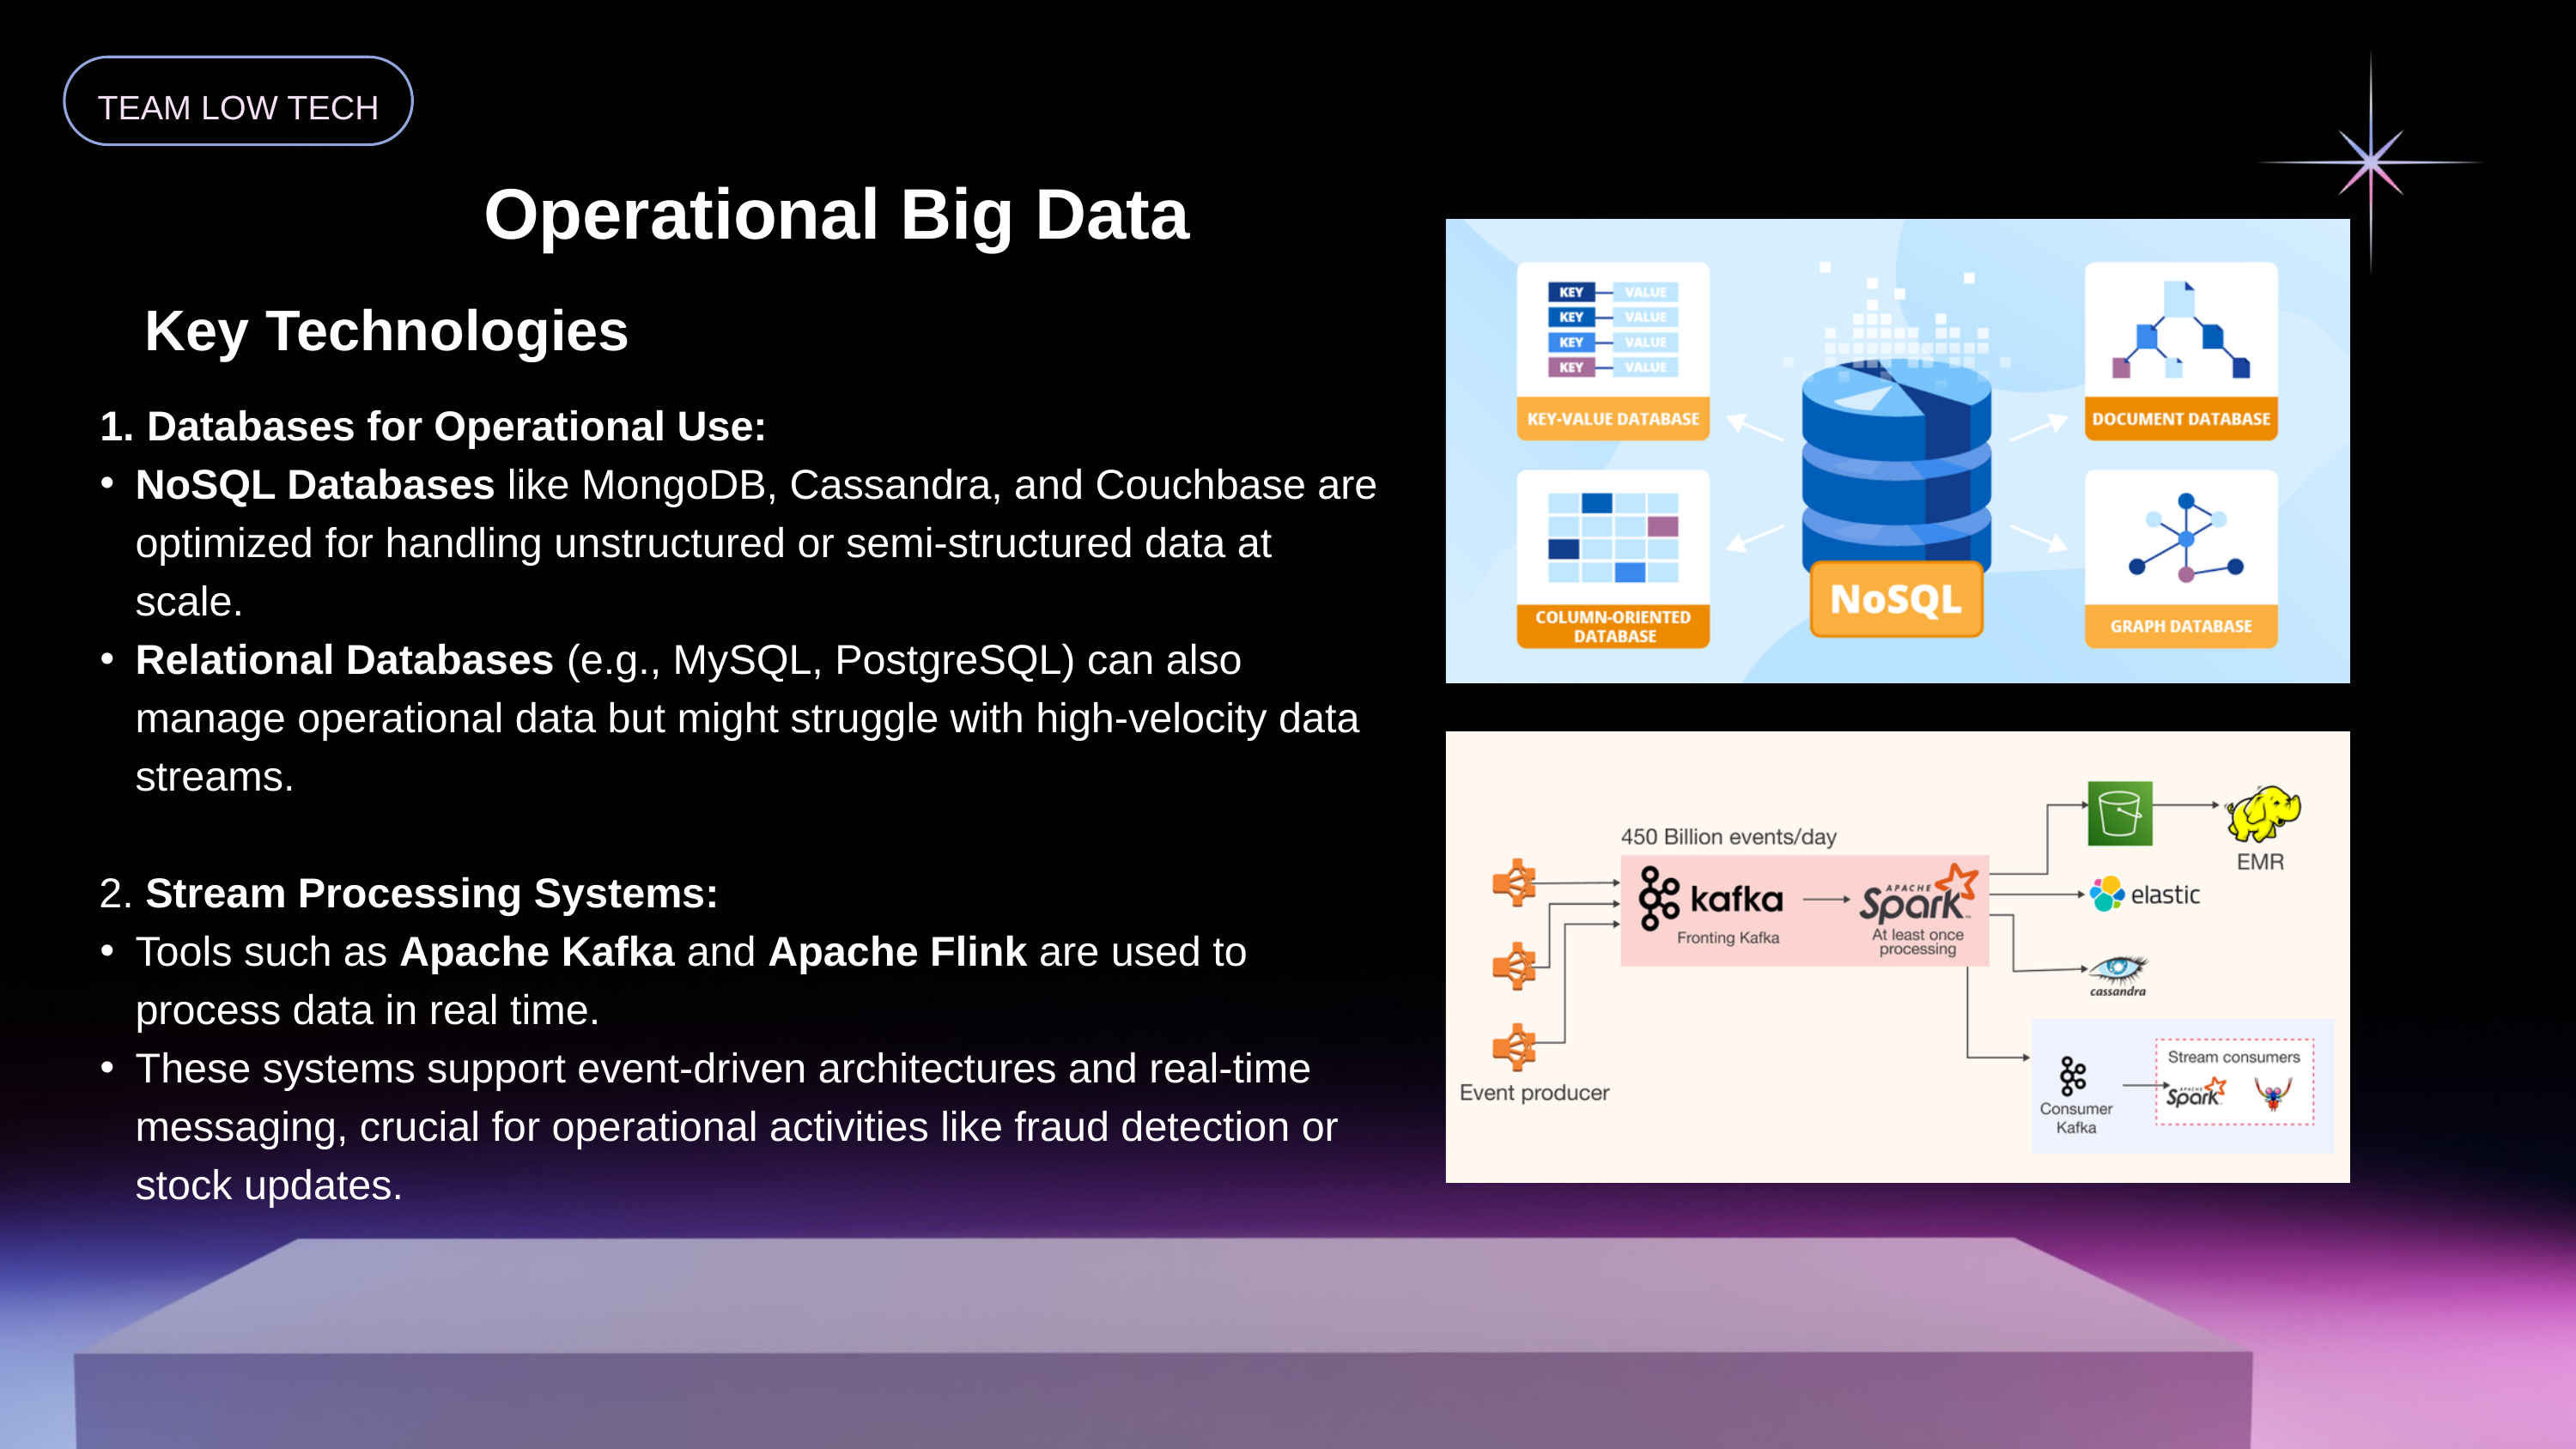

TEAM LOW TECH
Operational Big Data

Key Technologies
 Databases for Operational Use:
NoSQL Databases like MongoDB, Cassandra, and Couchbase are optimized for handling unstructured or semi-structured data at scale.
Relational Databases (e.g., MySQL, PostgreSQL) can also manage operational data but might struggle with high-velocity data streams.

   2. Stream Processing Systems:
Tools such as Apache Kafka and Apache Flink are used to process data in real time.
These systems support event-driven architectures and real-time messaging, crucial for operational activities like fraud detection or stock updates.
  BIG
DATA